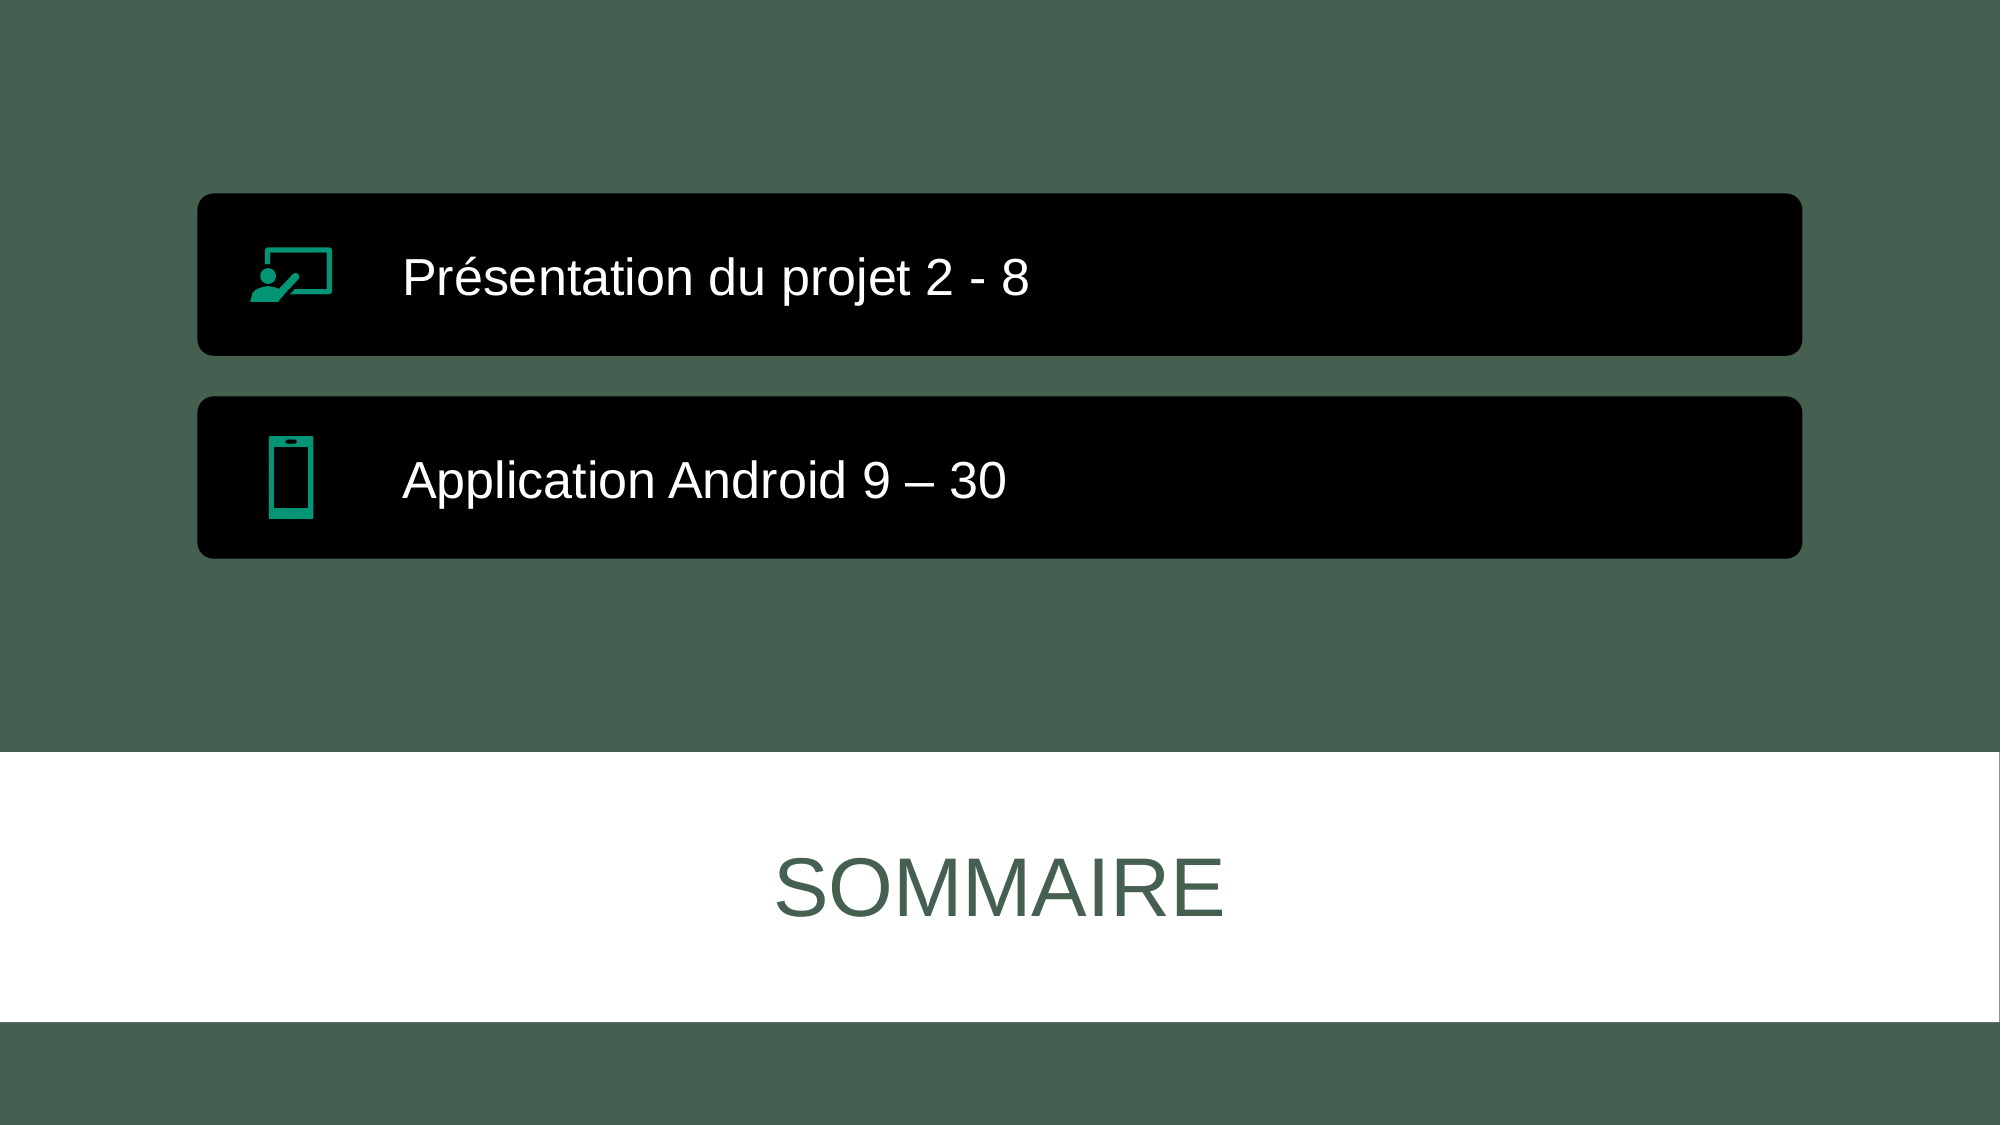

Présentation du projet 2 - 8
Application Android 9 – 30

# Sommaire
2